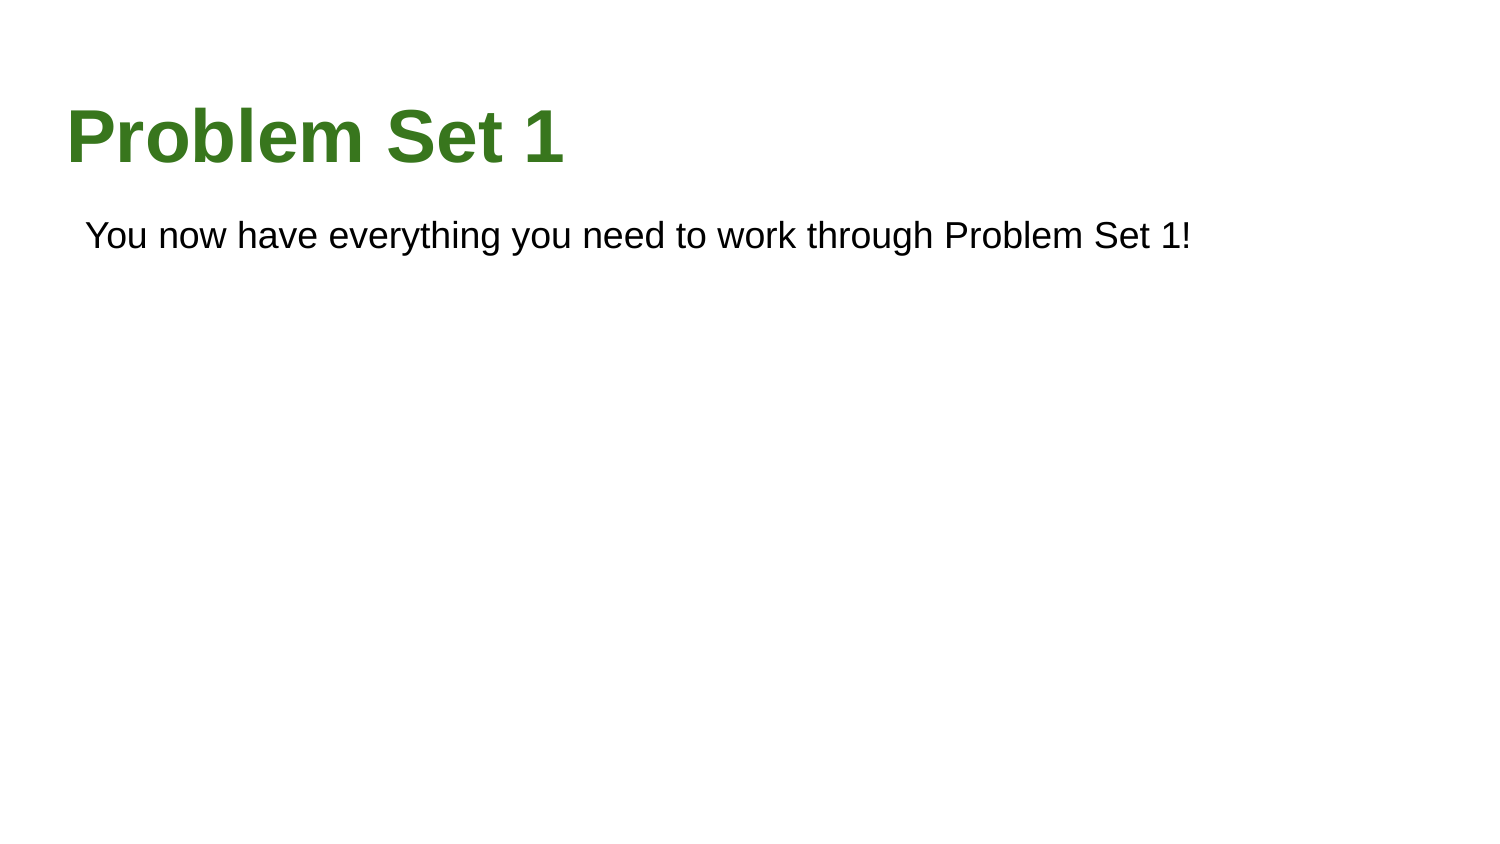

# Problem Set 1
You now have everything you need to work through Problem Set 1!